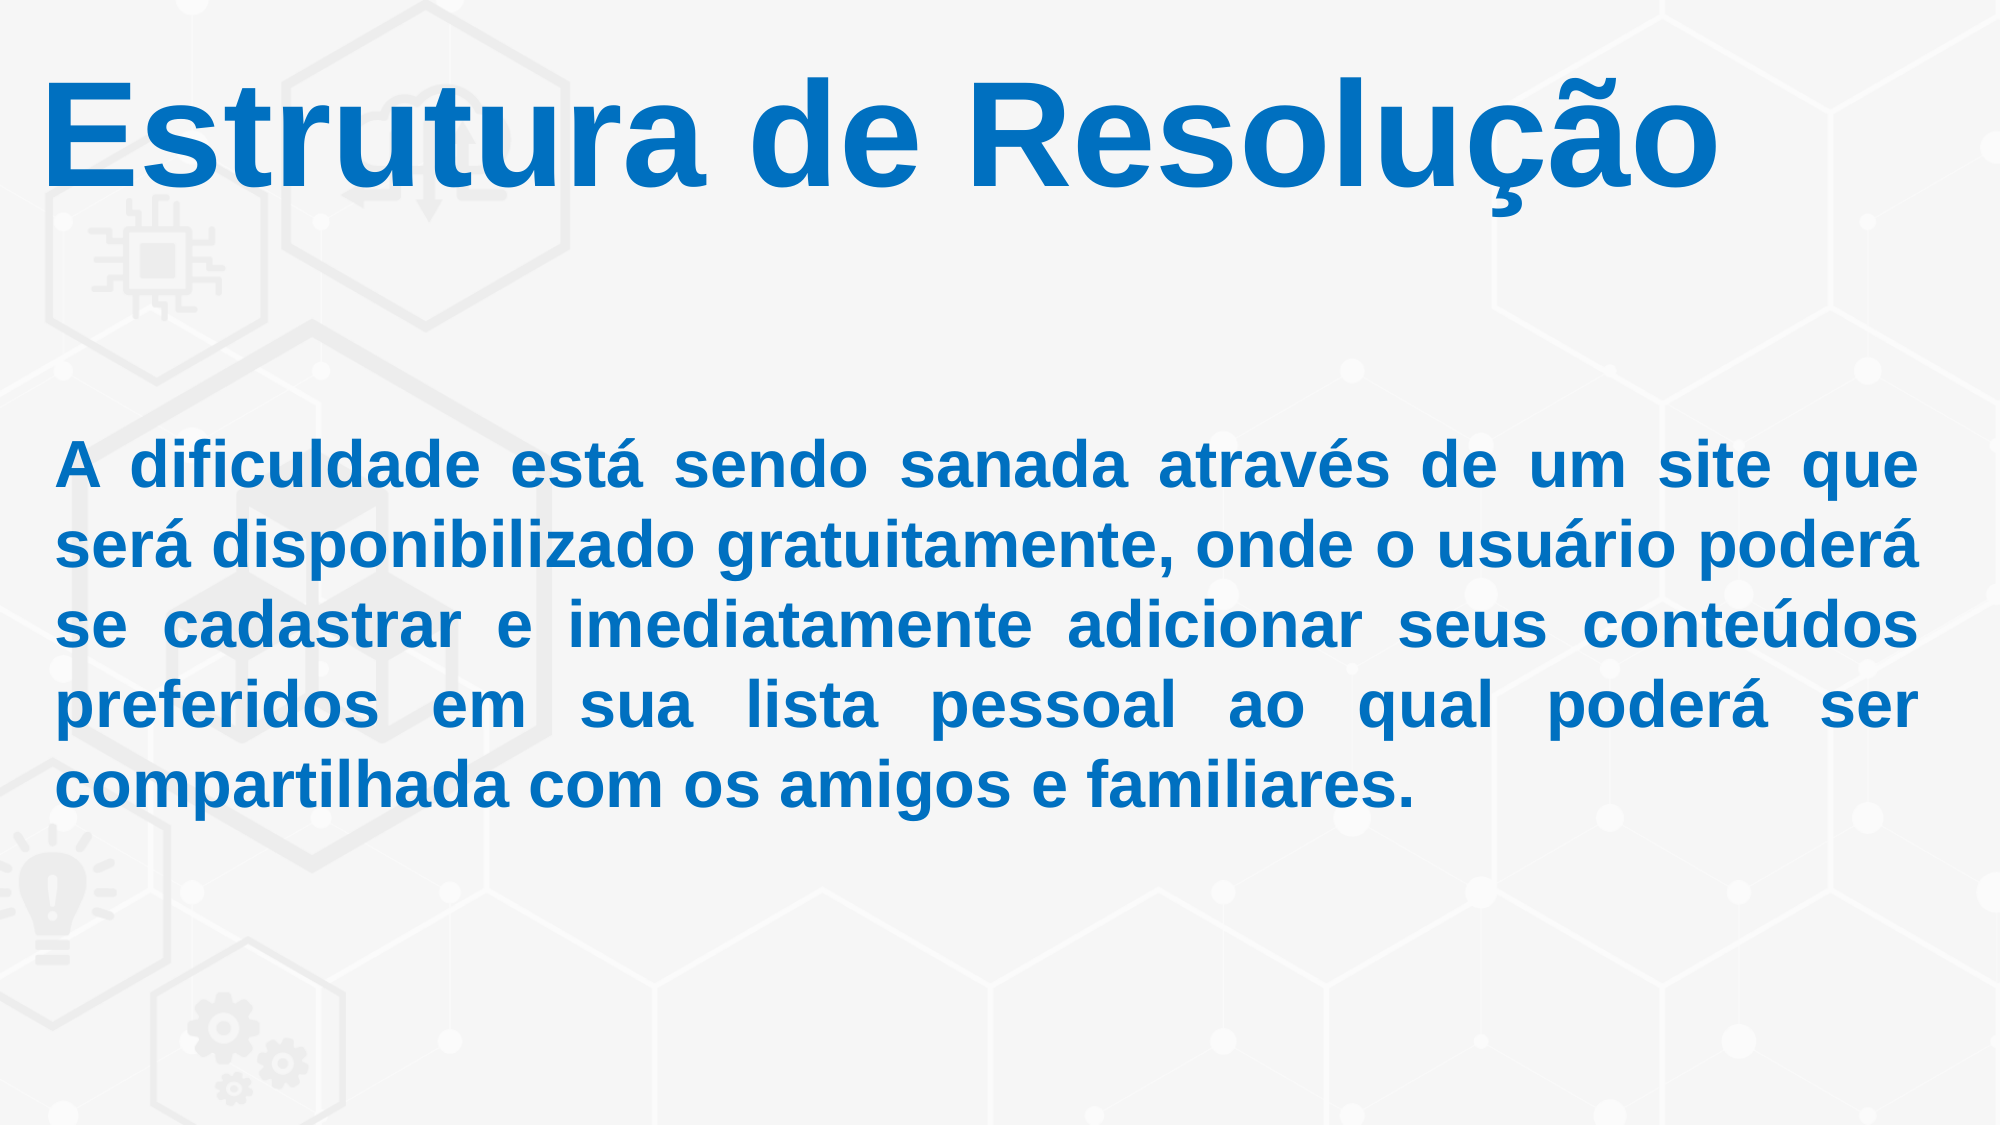

Estrutura de Resolução
A dificuldade está sendo sanada através de um site que será disponibilizado gratuitamente, onde o usuário poderá se cadastrar e imediatamente adicionar seus conteúdos preferidos em sua lista pessoal ao qual poderá ser compartilhada com os amigos e familiares.